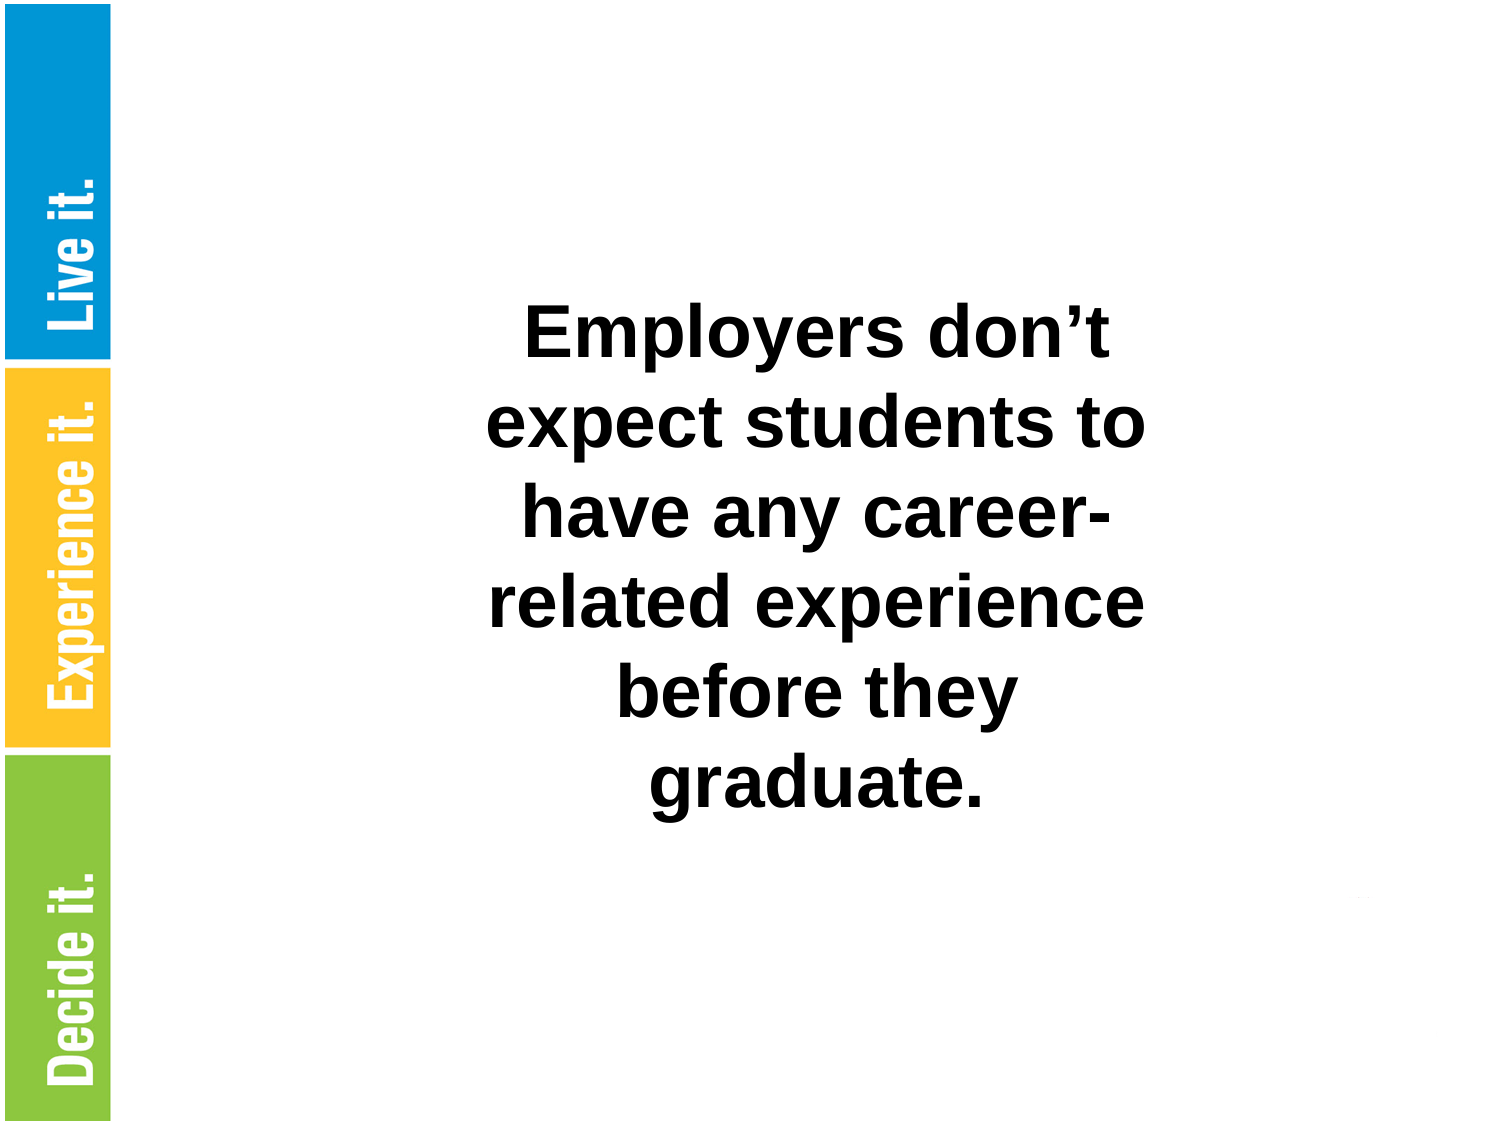

Employers don’t expect students to have any career-related experience before they graduate.